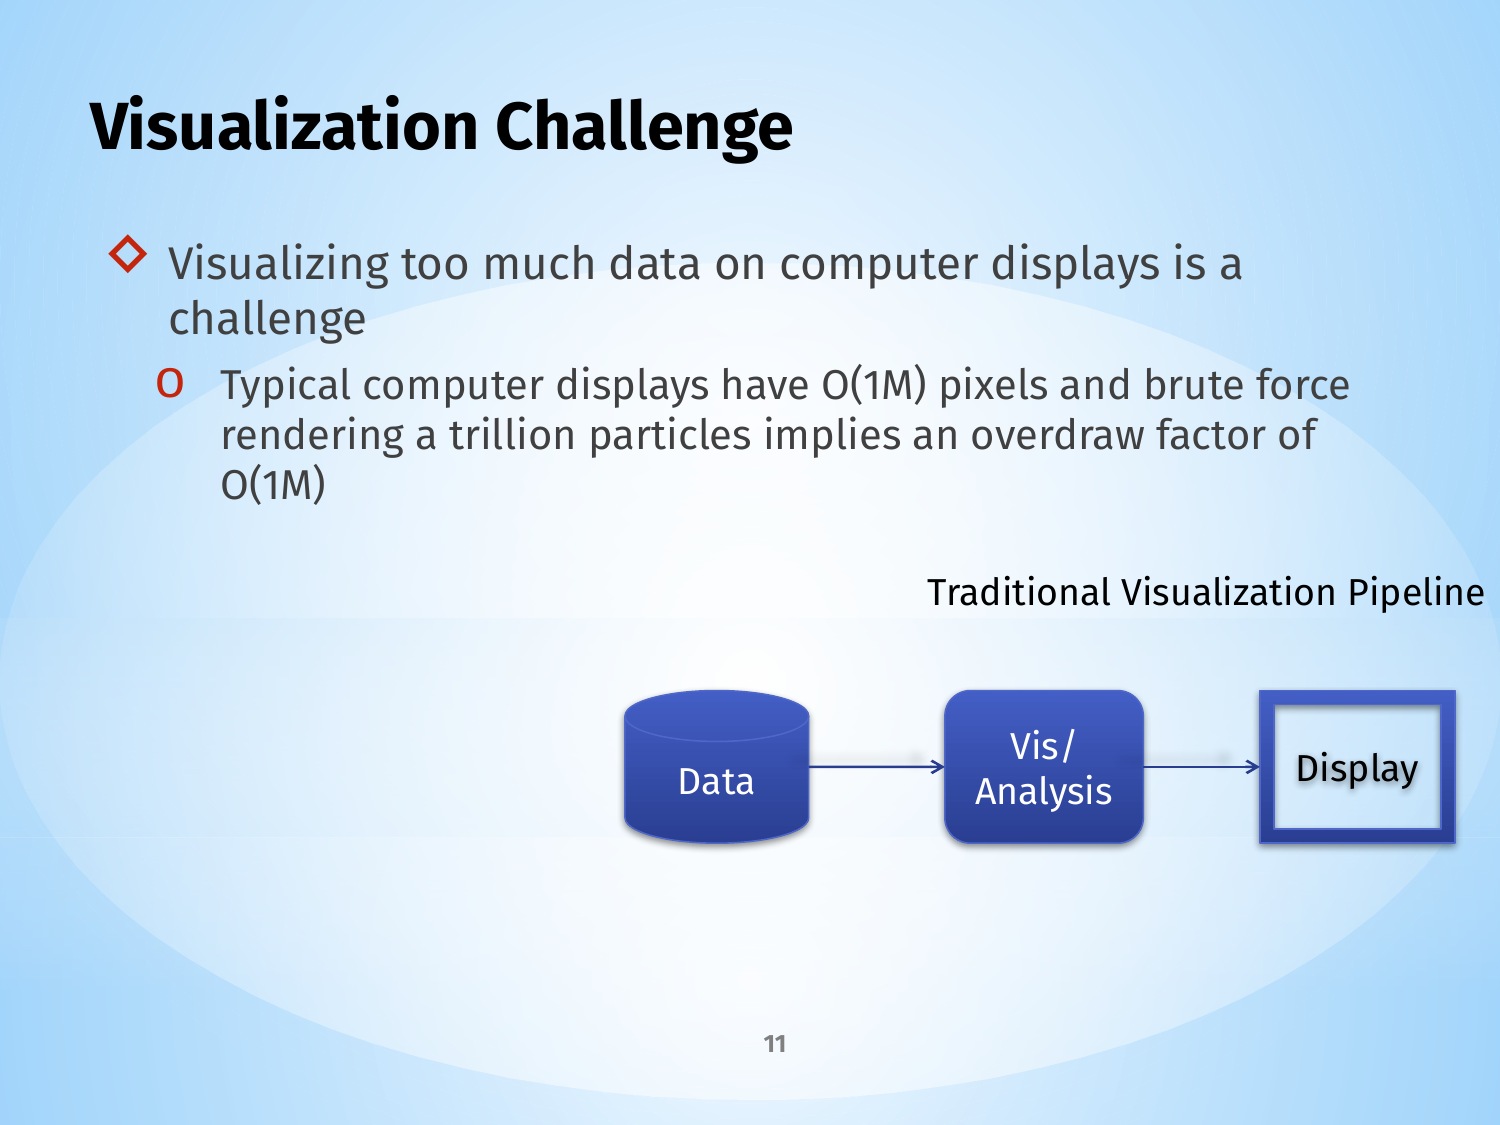

# Visualization Challenge
Visualizing too much data on computer displays is a challenge
Typical computer displays have O(1M) pixels and brute force rendering a trillion particles implies an overdraw factor of O(1M)
Traditional Visualization Pipeline
Data
Vis/Analysis
Display
11